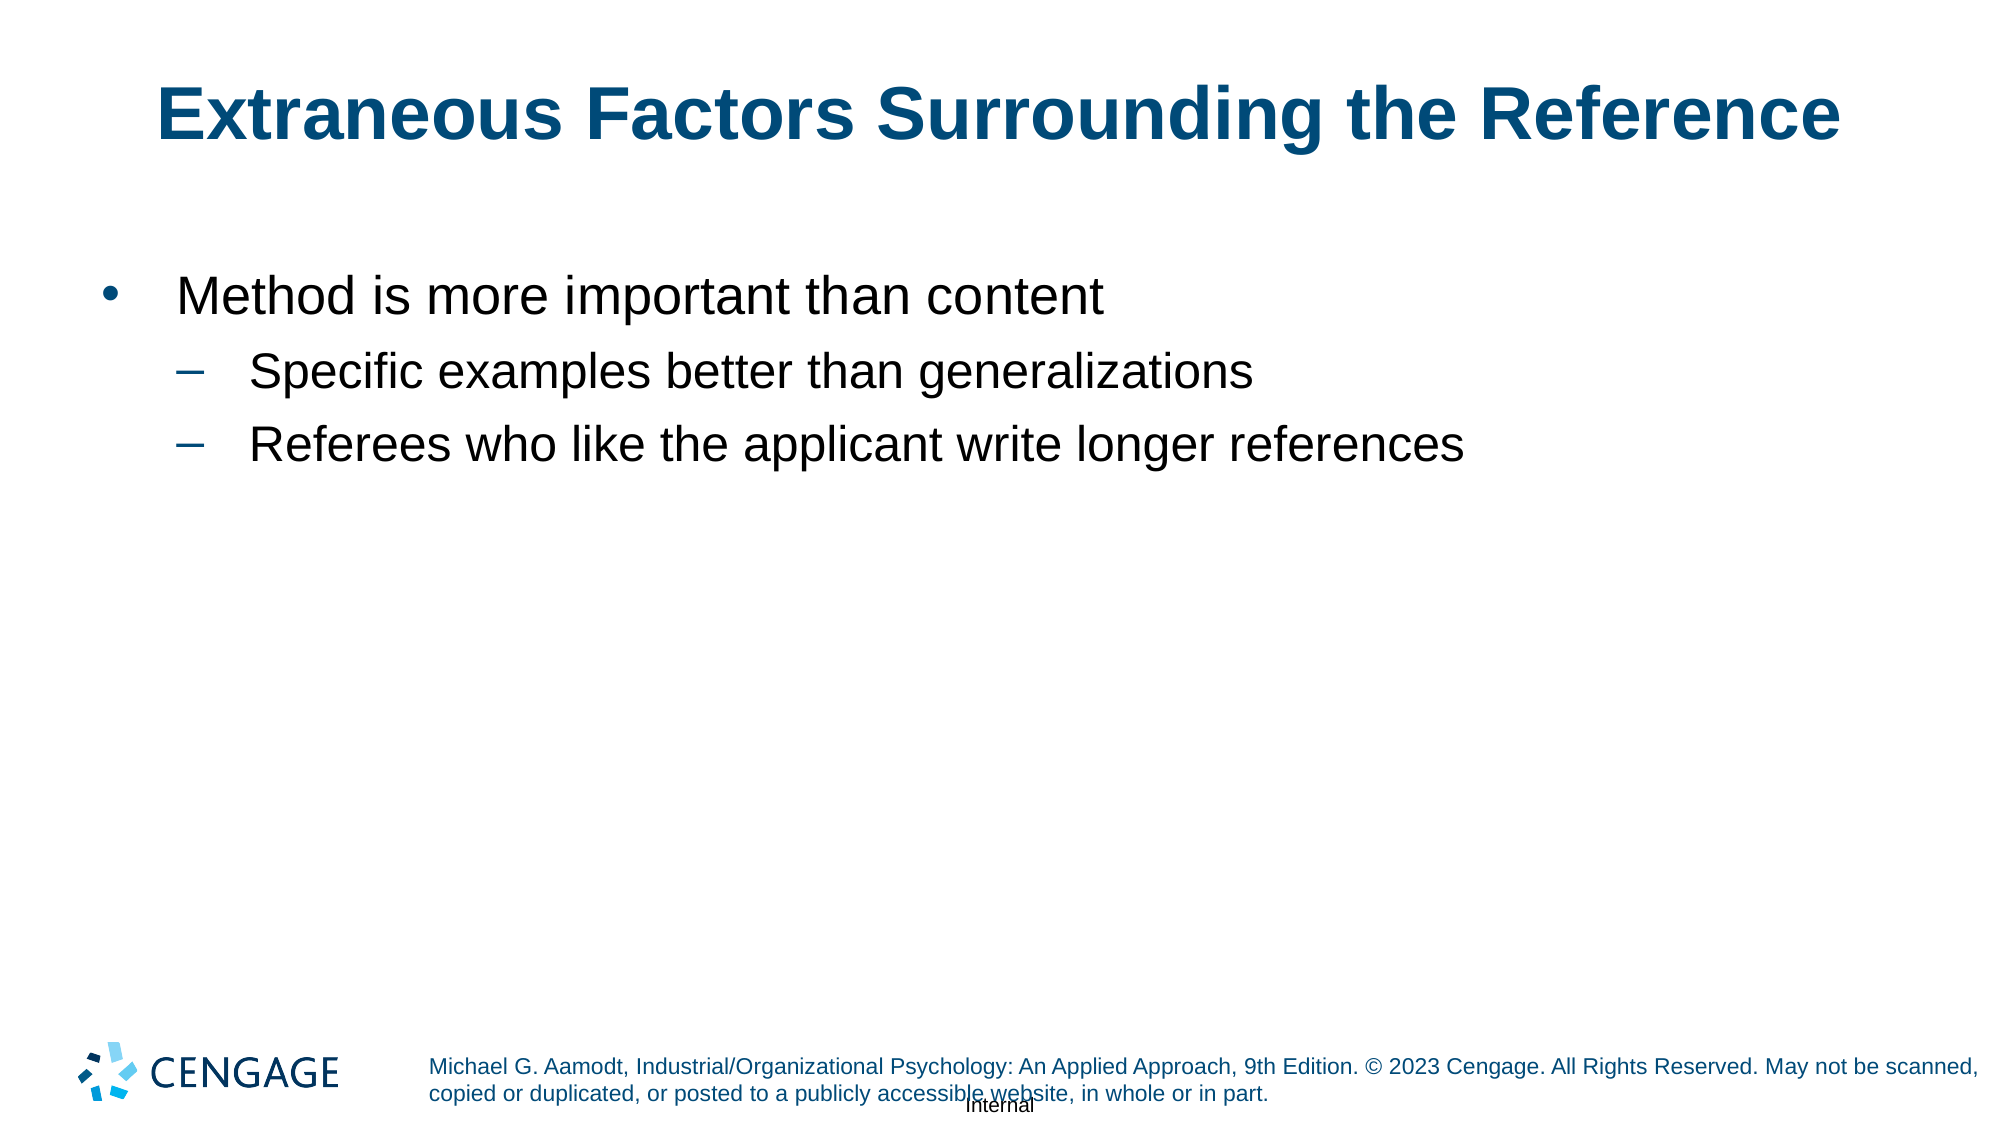

# Extraneous Factors Surrounding the Reference
Method is more important than content
Specific examples better than generalizations
Referees who like the applicant write longer references